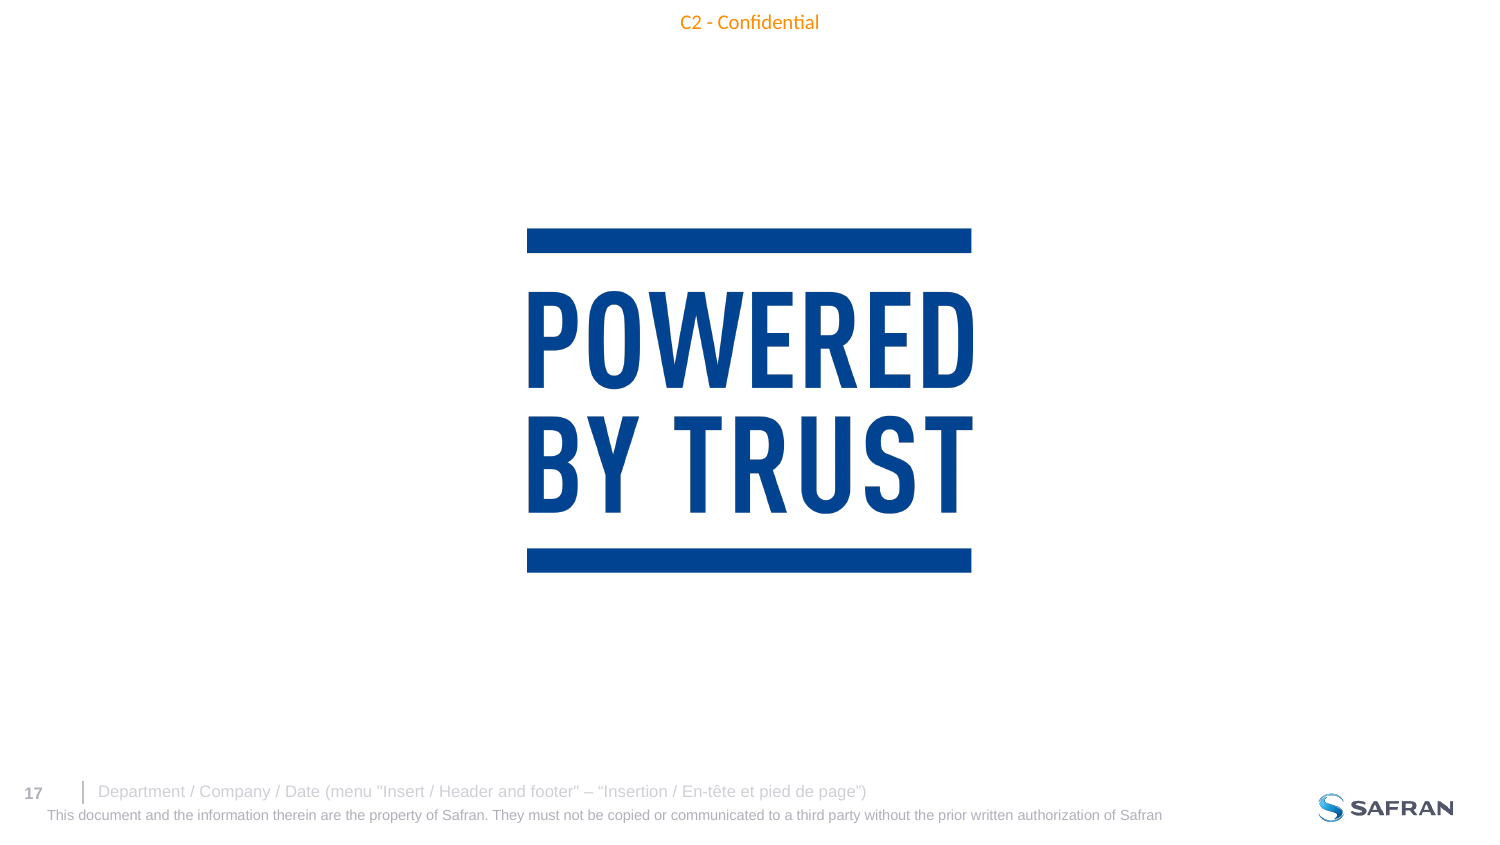

Department / Company / Date (menu "Insert / Header and footer" – “Insertion / En-tête et pied de page”)